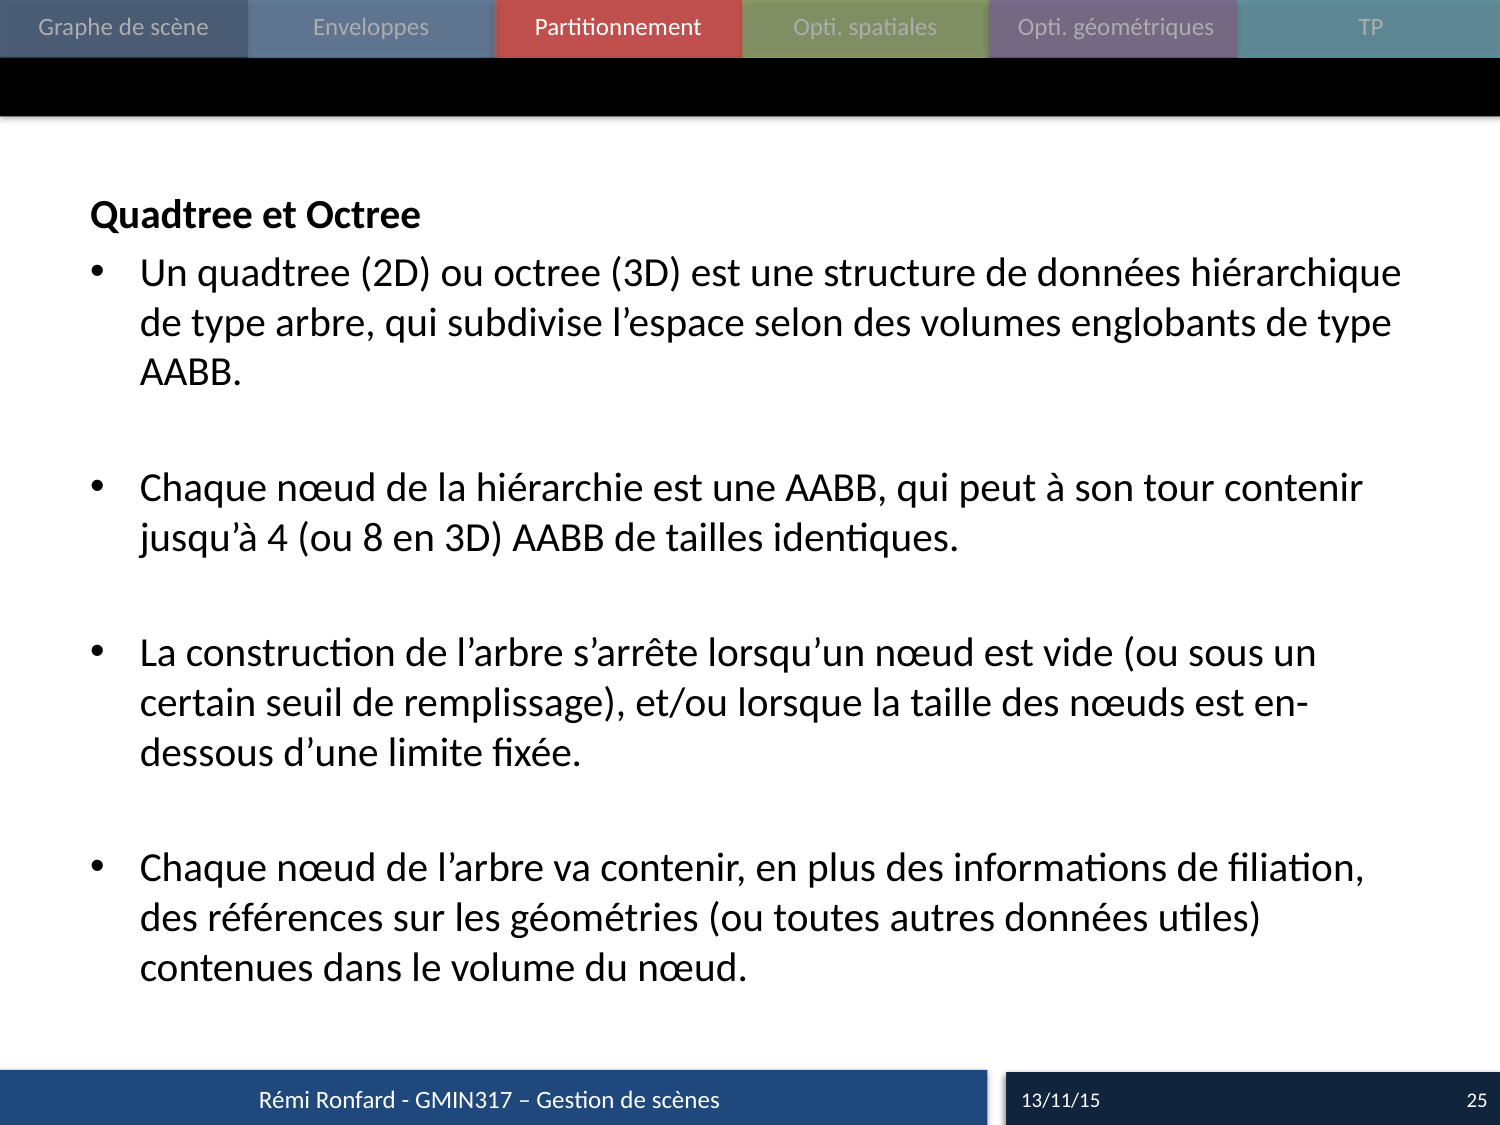

#
Quadtree et Octree
Un quadtree (2D) ou octree (3D) est une structure de données hiérarchique de type arbre, qui subdivise l’espace selon des volumes englobants de type AABB.

Chaque nœud de la hiérarchie est une AABB, qui peut à son tour contenir jusqu’à 4 (ou 8 en 3D) AABB de tailles identiques.

La construction de l’arbre s’arrête lorsqu’un nœud est vide (ou sous un certain seuil de remplissage), et/ou lorsque la taille des nœuds est en-dessous d’une limite fixée.

Chaque nœud de l’arbre va contenir, en plus des informations de filiation, des références sur les géométries (ou toutes autres données utiles) contenues dans le volume du nœud.

Rémi Ronfard - GMIN317 – Gestion de scènes
13/11/15
25